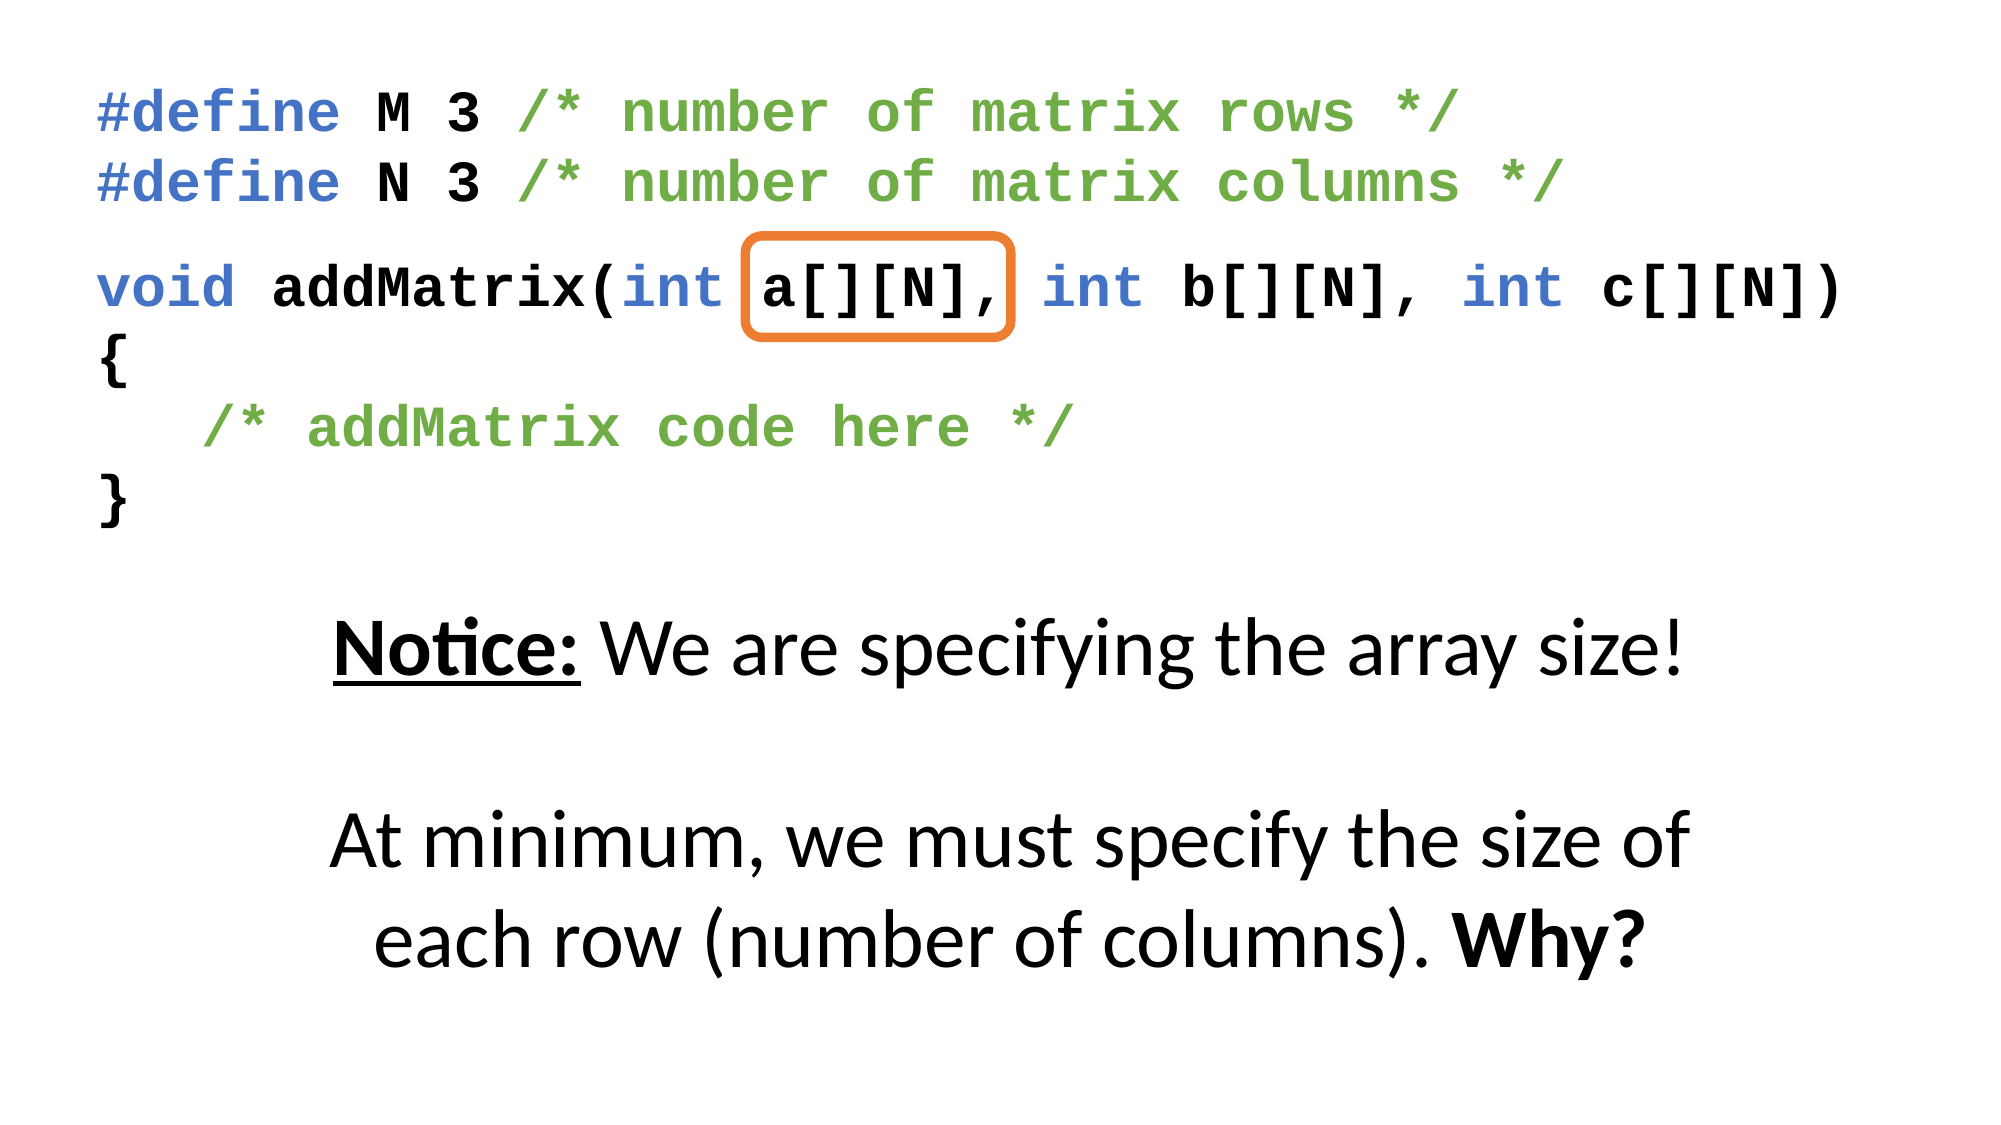

#define M 3 /* number of matrix rows */
#define N 3 /* number of matrix columns */

void addMatrix(int a[][N], int b[][N], int c[][N])
{
   /* addMatrix code here */
}

Notice: We are specifying the array size!
At minimum, we must specify the size of each row (number of columns). Why?